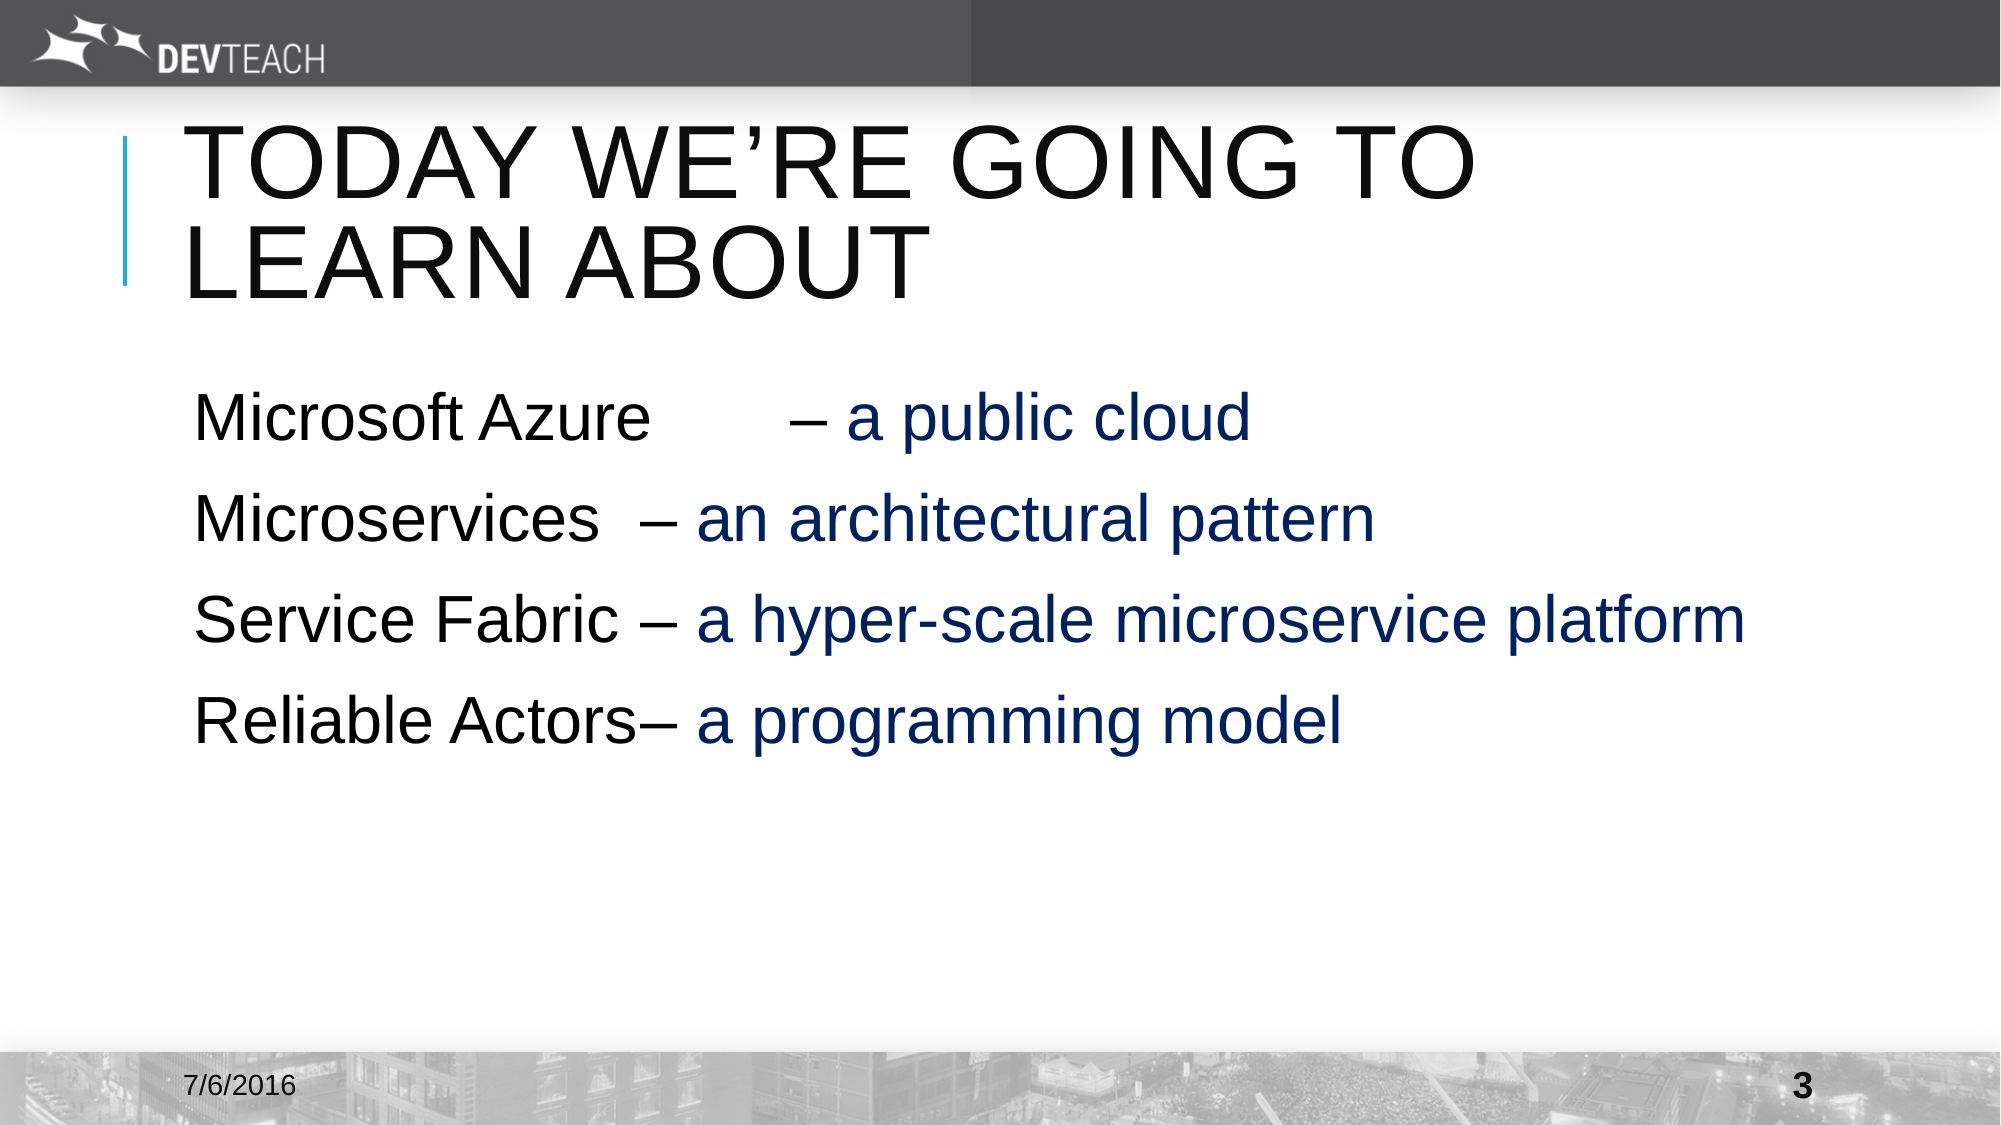

# Today we’re going to learn about
Microsoft Azure	– a public cloud
Microservices	– an architectural pattern
Service Fabric	– a hyper-scale microservice platform
Reliable Actors	– a programming model
7/6/2016
3